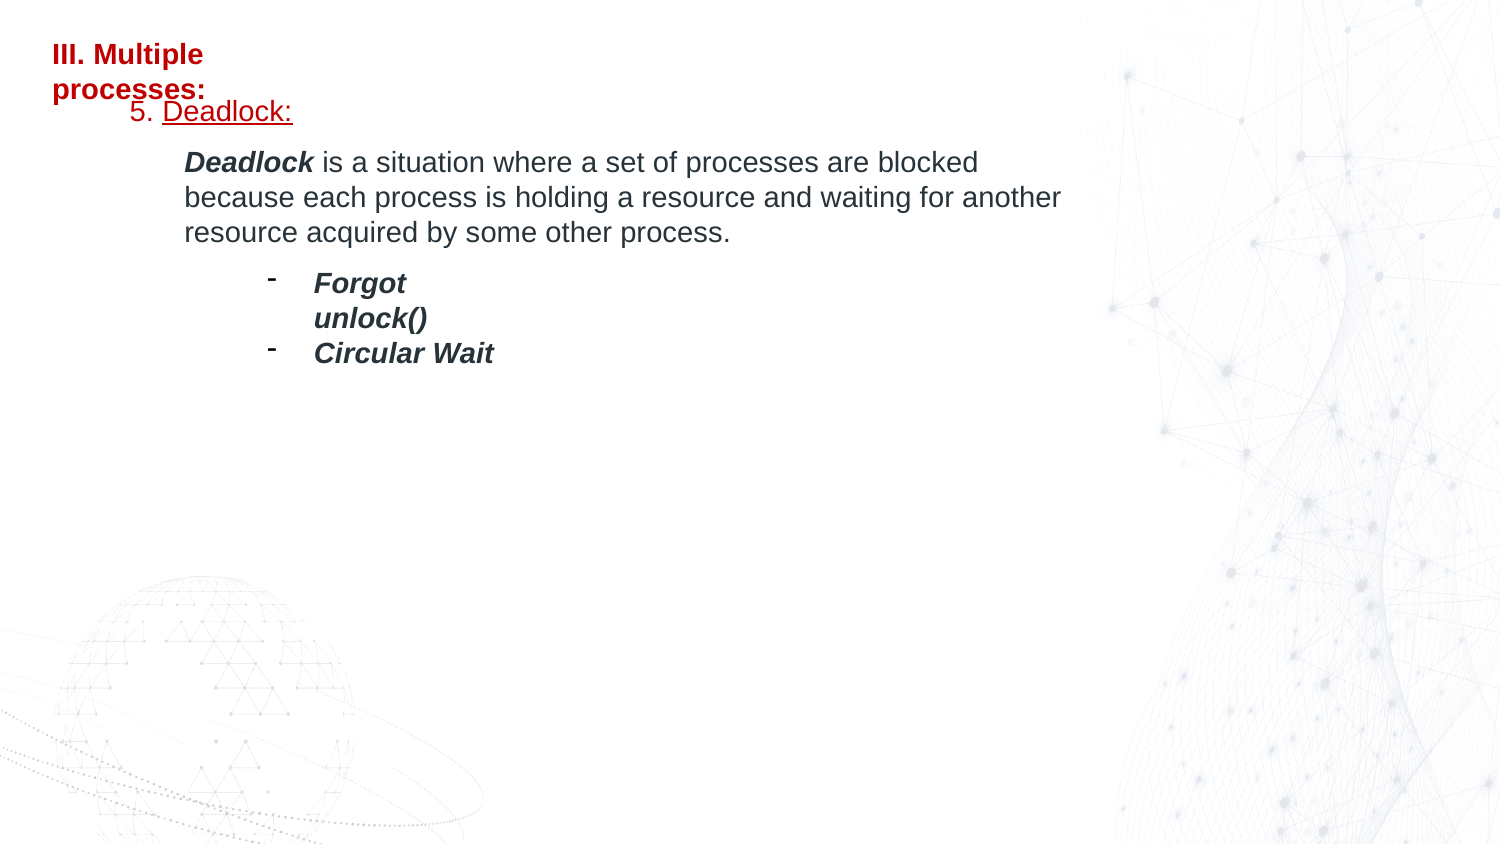

III. Multiple processes:
5. Deadlock:
Deadlock is a situation where a set of processes are blocked because each process is holding a resource and waiting for another resource acquired by some other process.
Forgot unlock()
Circular Wait